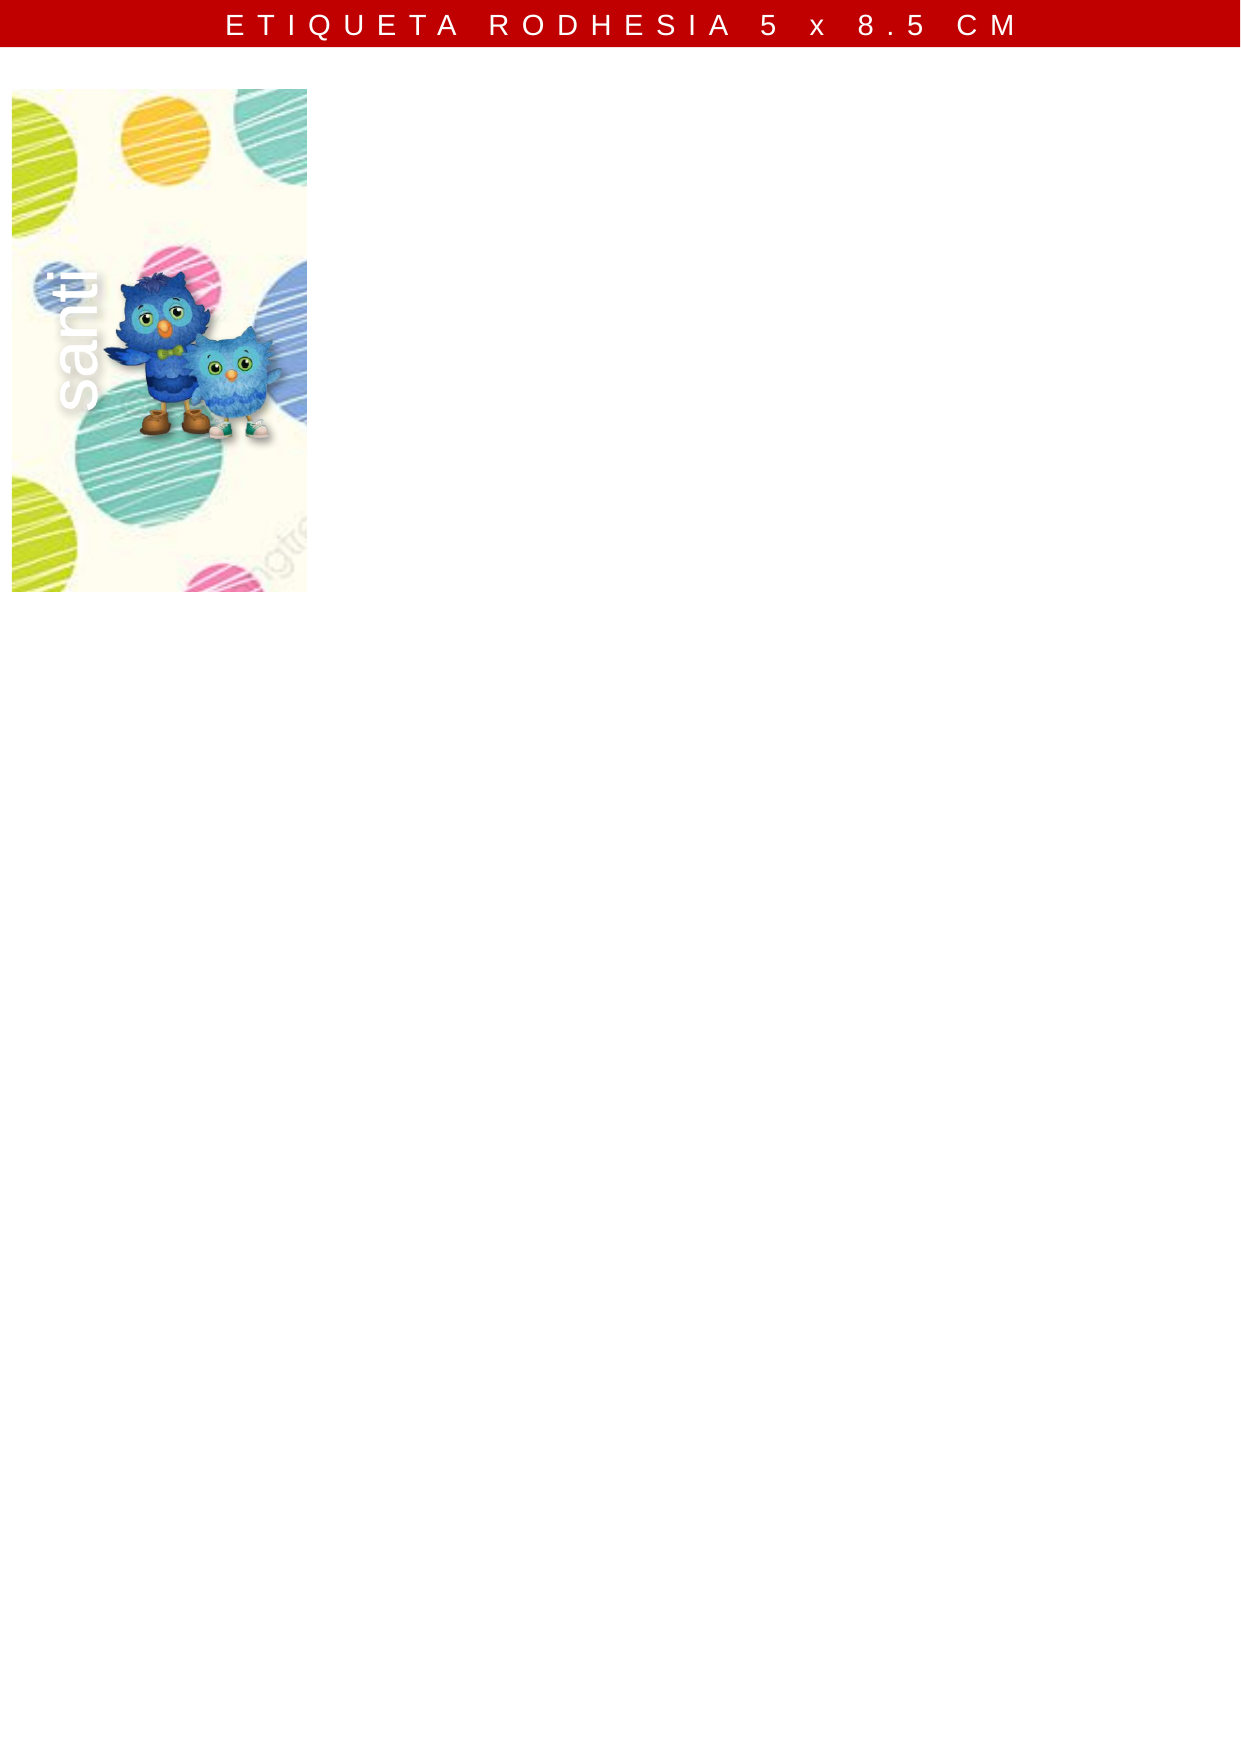

ETIQUETA RODHESIA 5 x 8.5 CM

santi